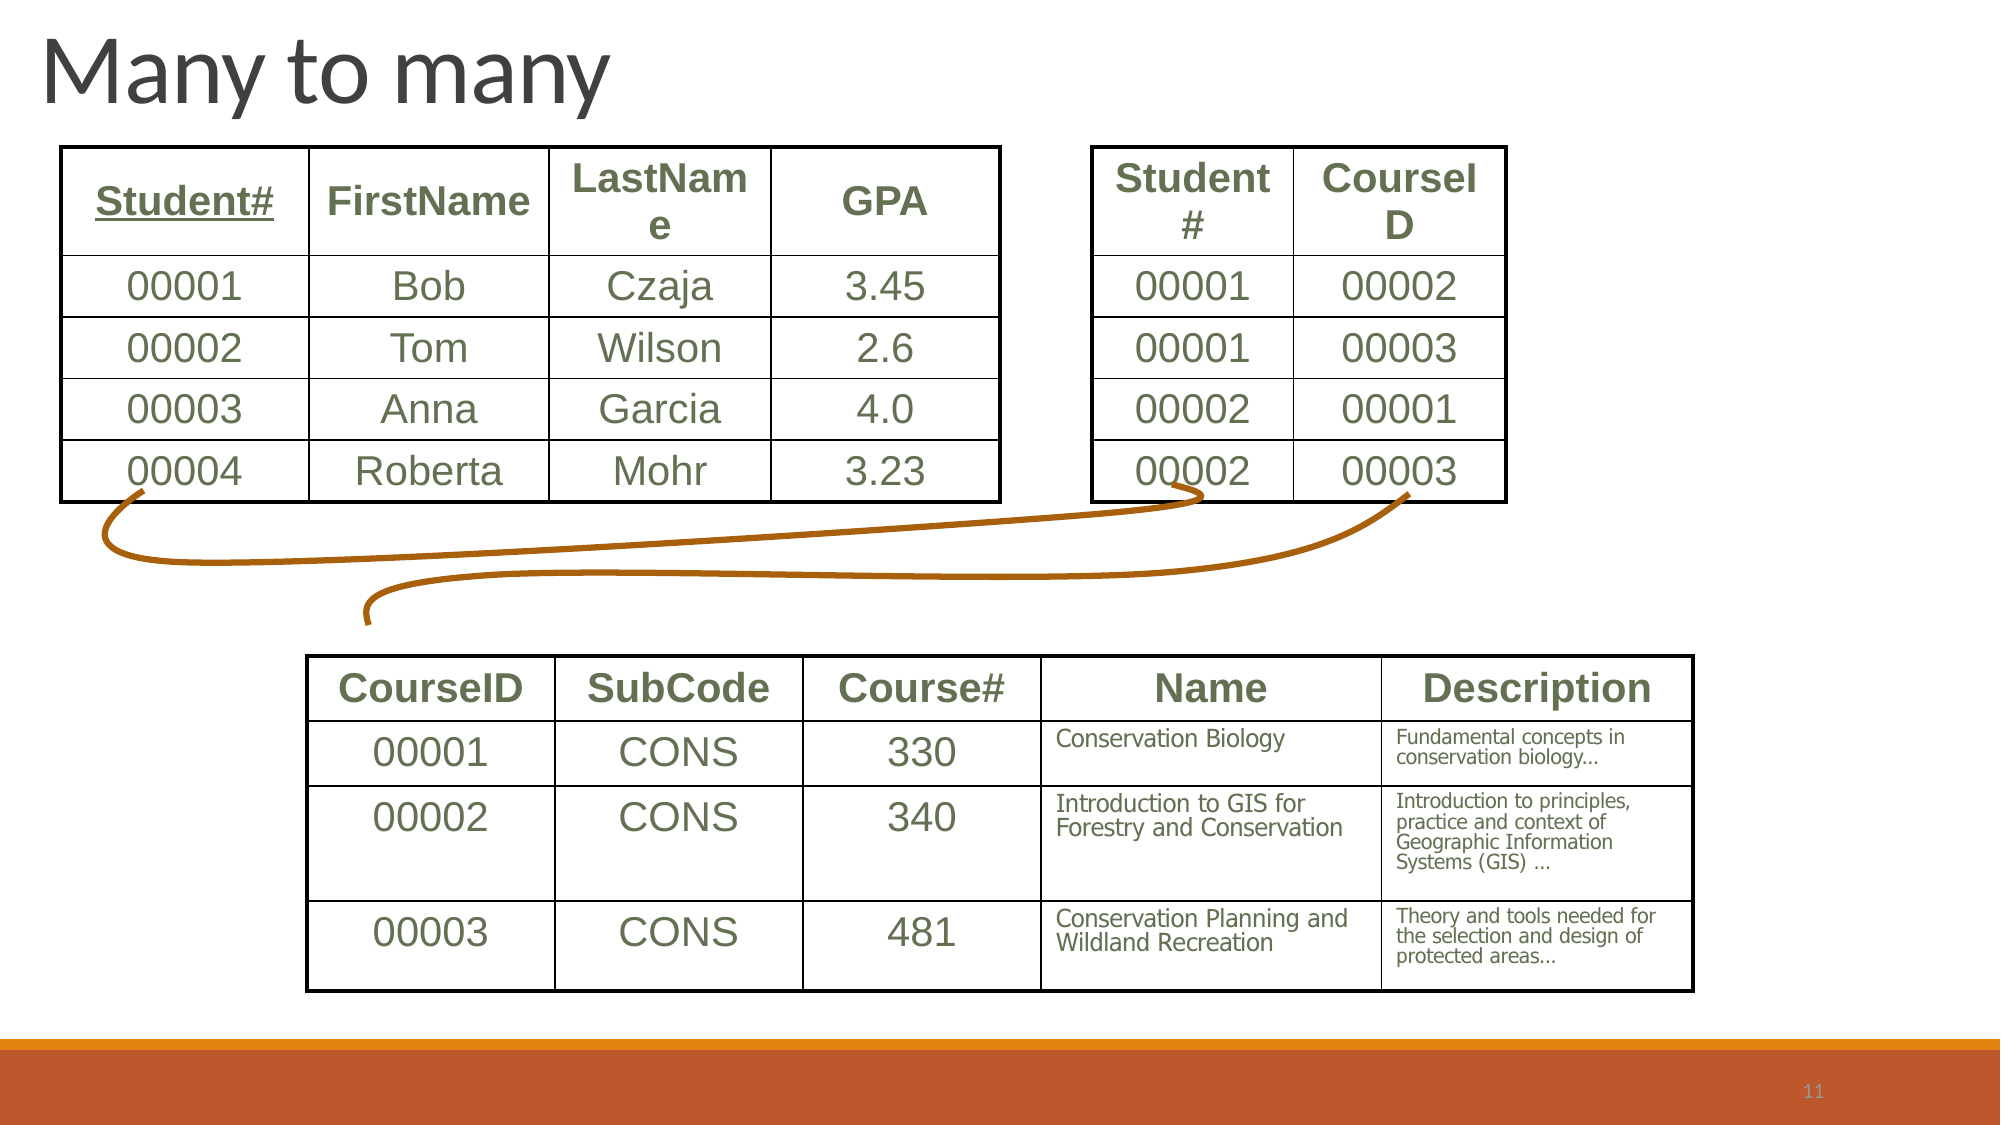

# Many to many
| Student# | FirstName | LastName | GPA |
| --- | --- | --- | --- |
| 00001 | Bob | Czaja | 3.45 |
| 00002 | Tom | Wilson | 2.6 |
| 00003 | Anna | Garcia | 4.0 |
| 00004 | Roberta | Mohr | 3.23 |
| Student# | CourseID |
| --- | --- |
| 00001 | 00002 |
| 00001 | 00003 |
| 00002 | 00001 |
| 00002 | 00003 |

| CourseID | SubCode | Course# | Name | Description |
| --- | --- | --- | --- | --- |
| 00001 | CONS | 330 | Conservation Biology | Fundamental concepts in conservation biology… |
| 00002 | CONS | 340 | Introduction to GIS for Forestry and Conservation | Introduction to principles, practice and context of Geographic Information Systems (GIS) … |
| 00003 | CONS | 481 | Conservation Planning and Wildland Recreation | Theory and tools needed for the selection and design of protected areas… |
11